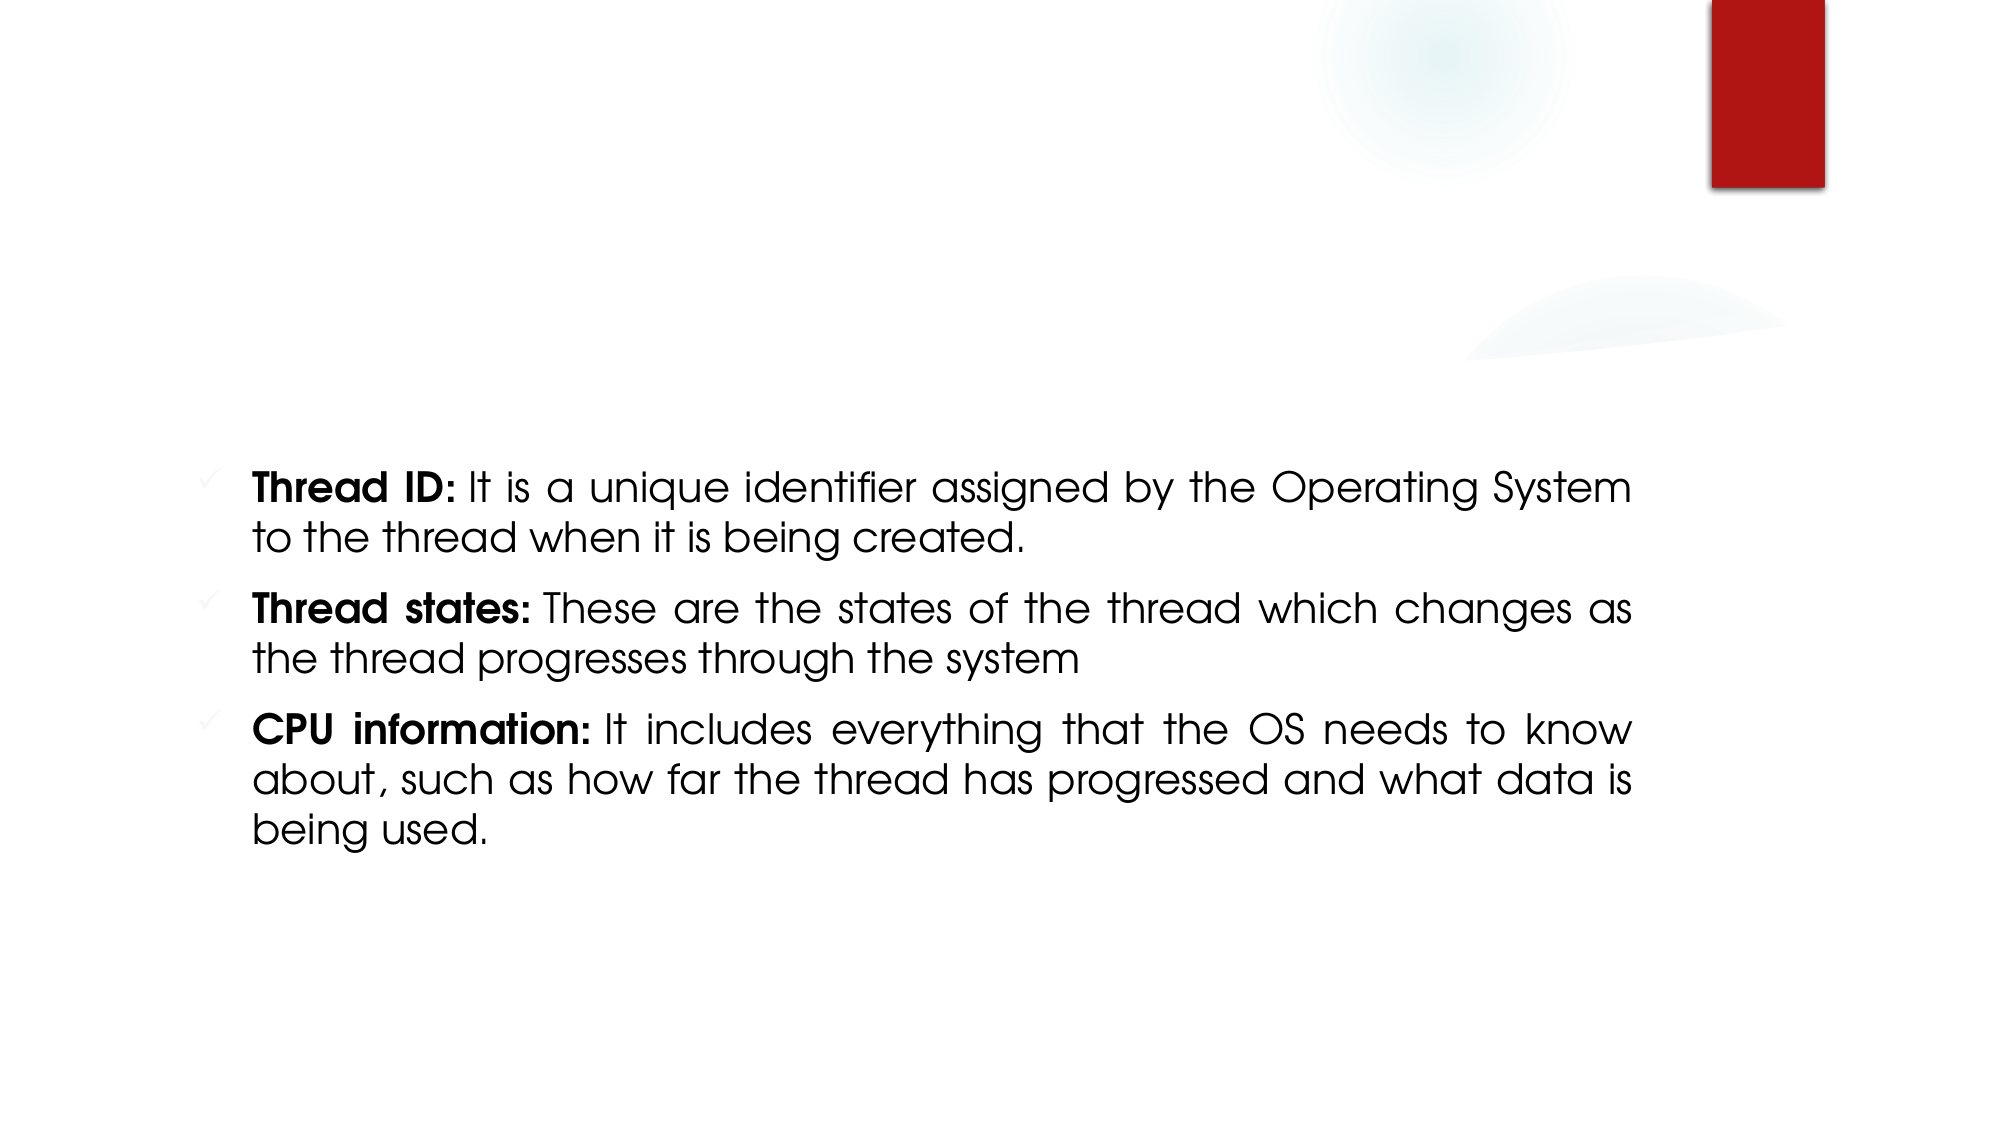

#

Thread ID: It is a unique identifier assigned by the Operating System to the thread when it is being created.
Thread states: These are the states of the thread which changes as the thread progresses through the system
CPU information: It includes everything that the OS needs to know about, such as how far the thread has progressed and what data is being used.